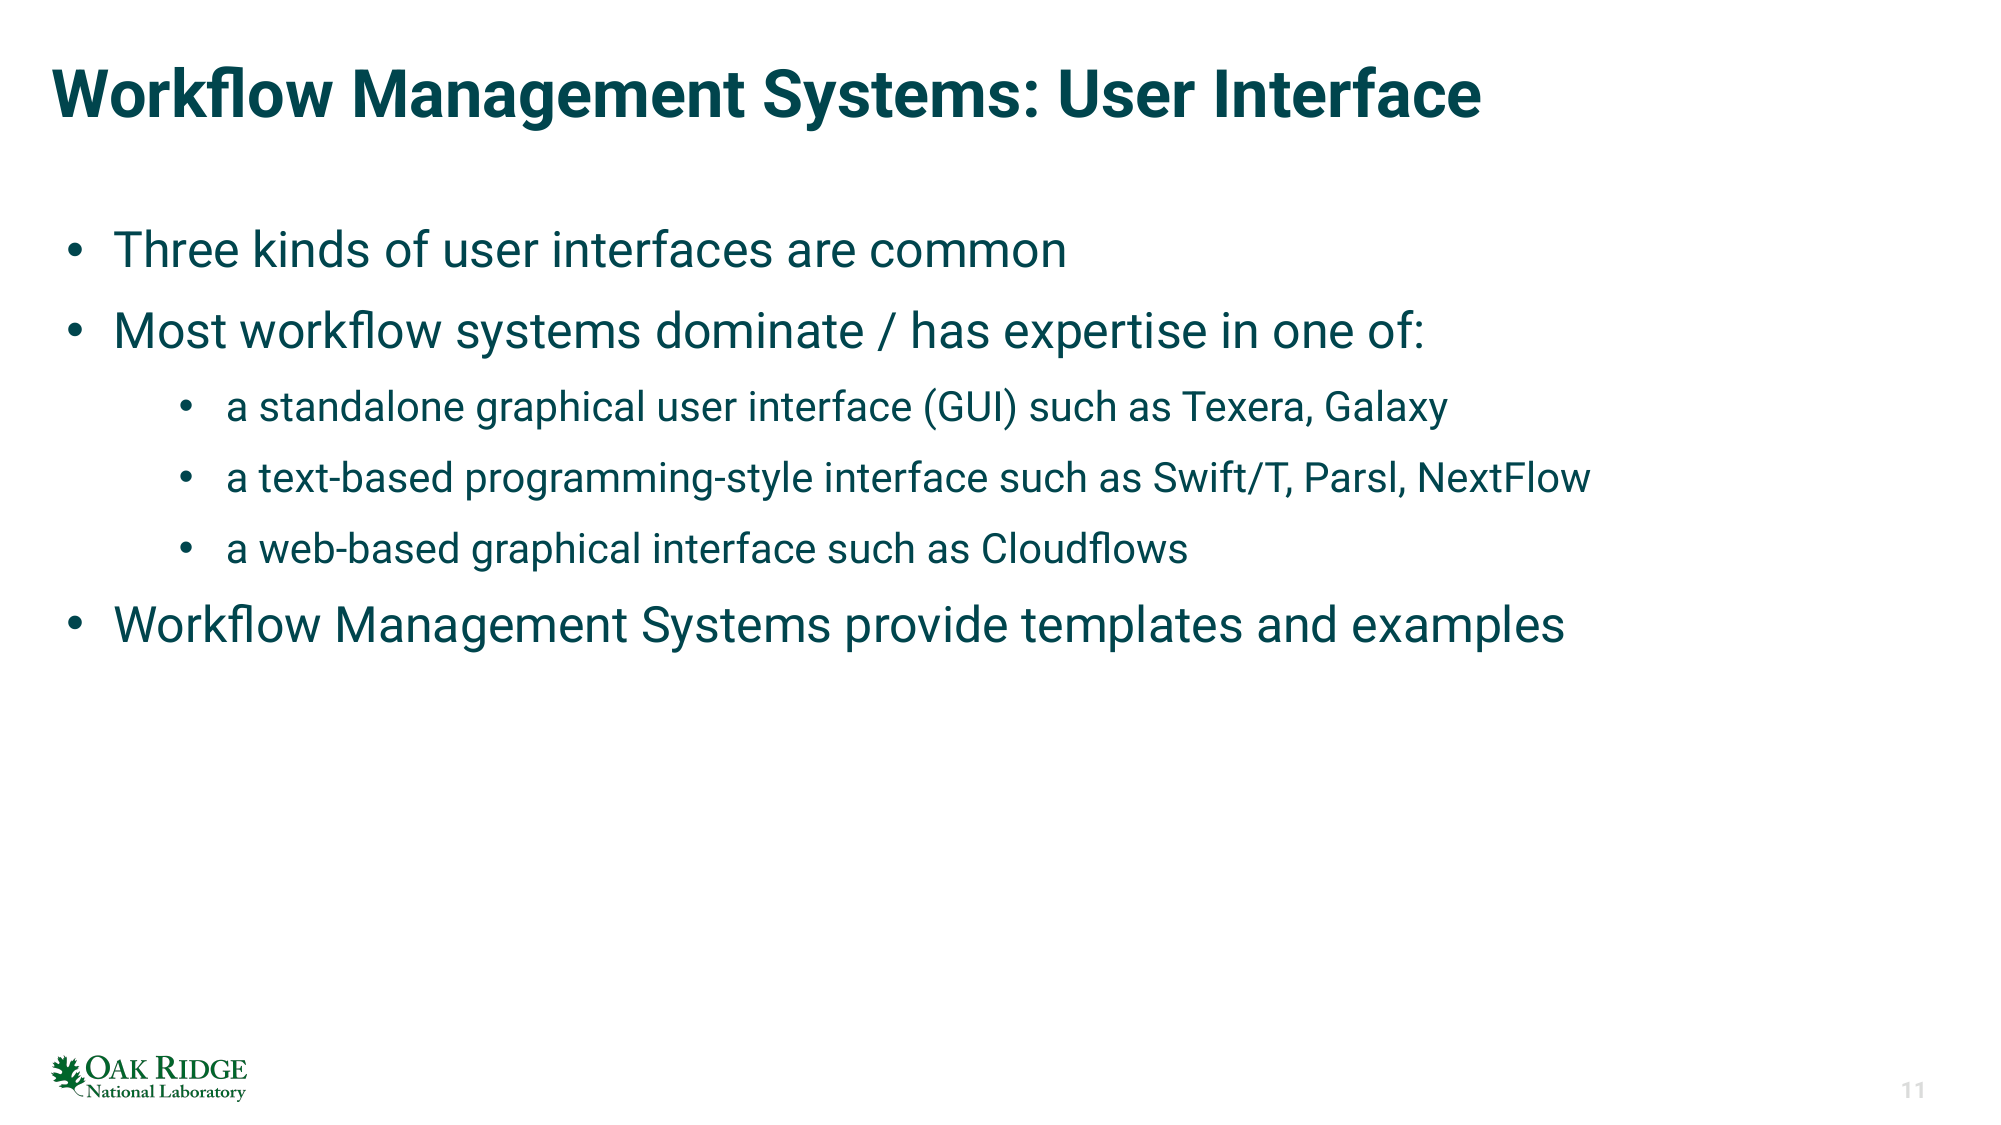

# Workflow Management Systems: User Interface
Three kinds of user interfaces are common
Most workflow systems dominate / has expertise in one of:
a standalone graphical user interface (GUI) such as Texera, Galaxy
a text-based programming-style interface such as Swift/T, Parsl, NextFlow
a web-based graphical interface such as Cloudflows
Workflow Management Systems provide templates and examples